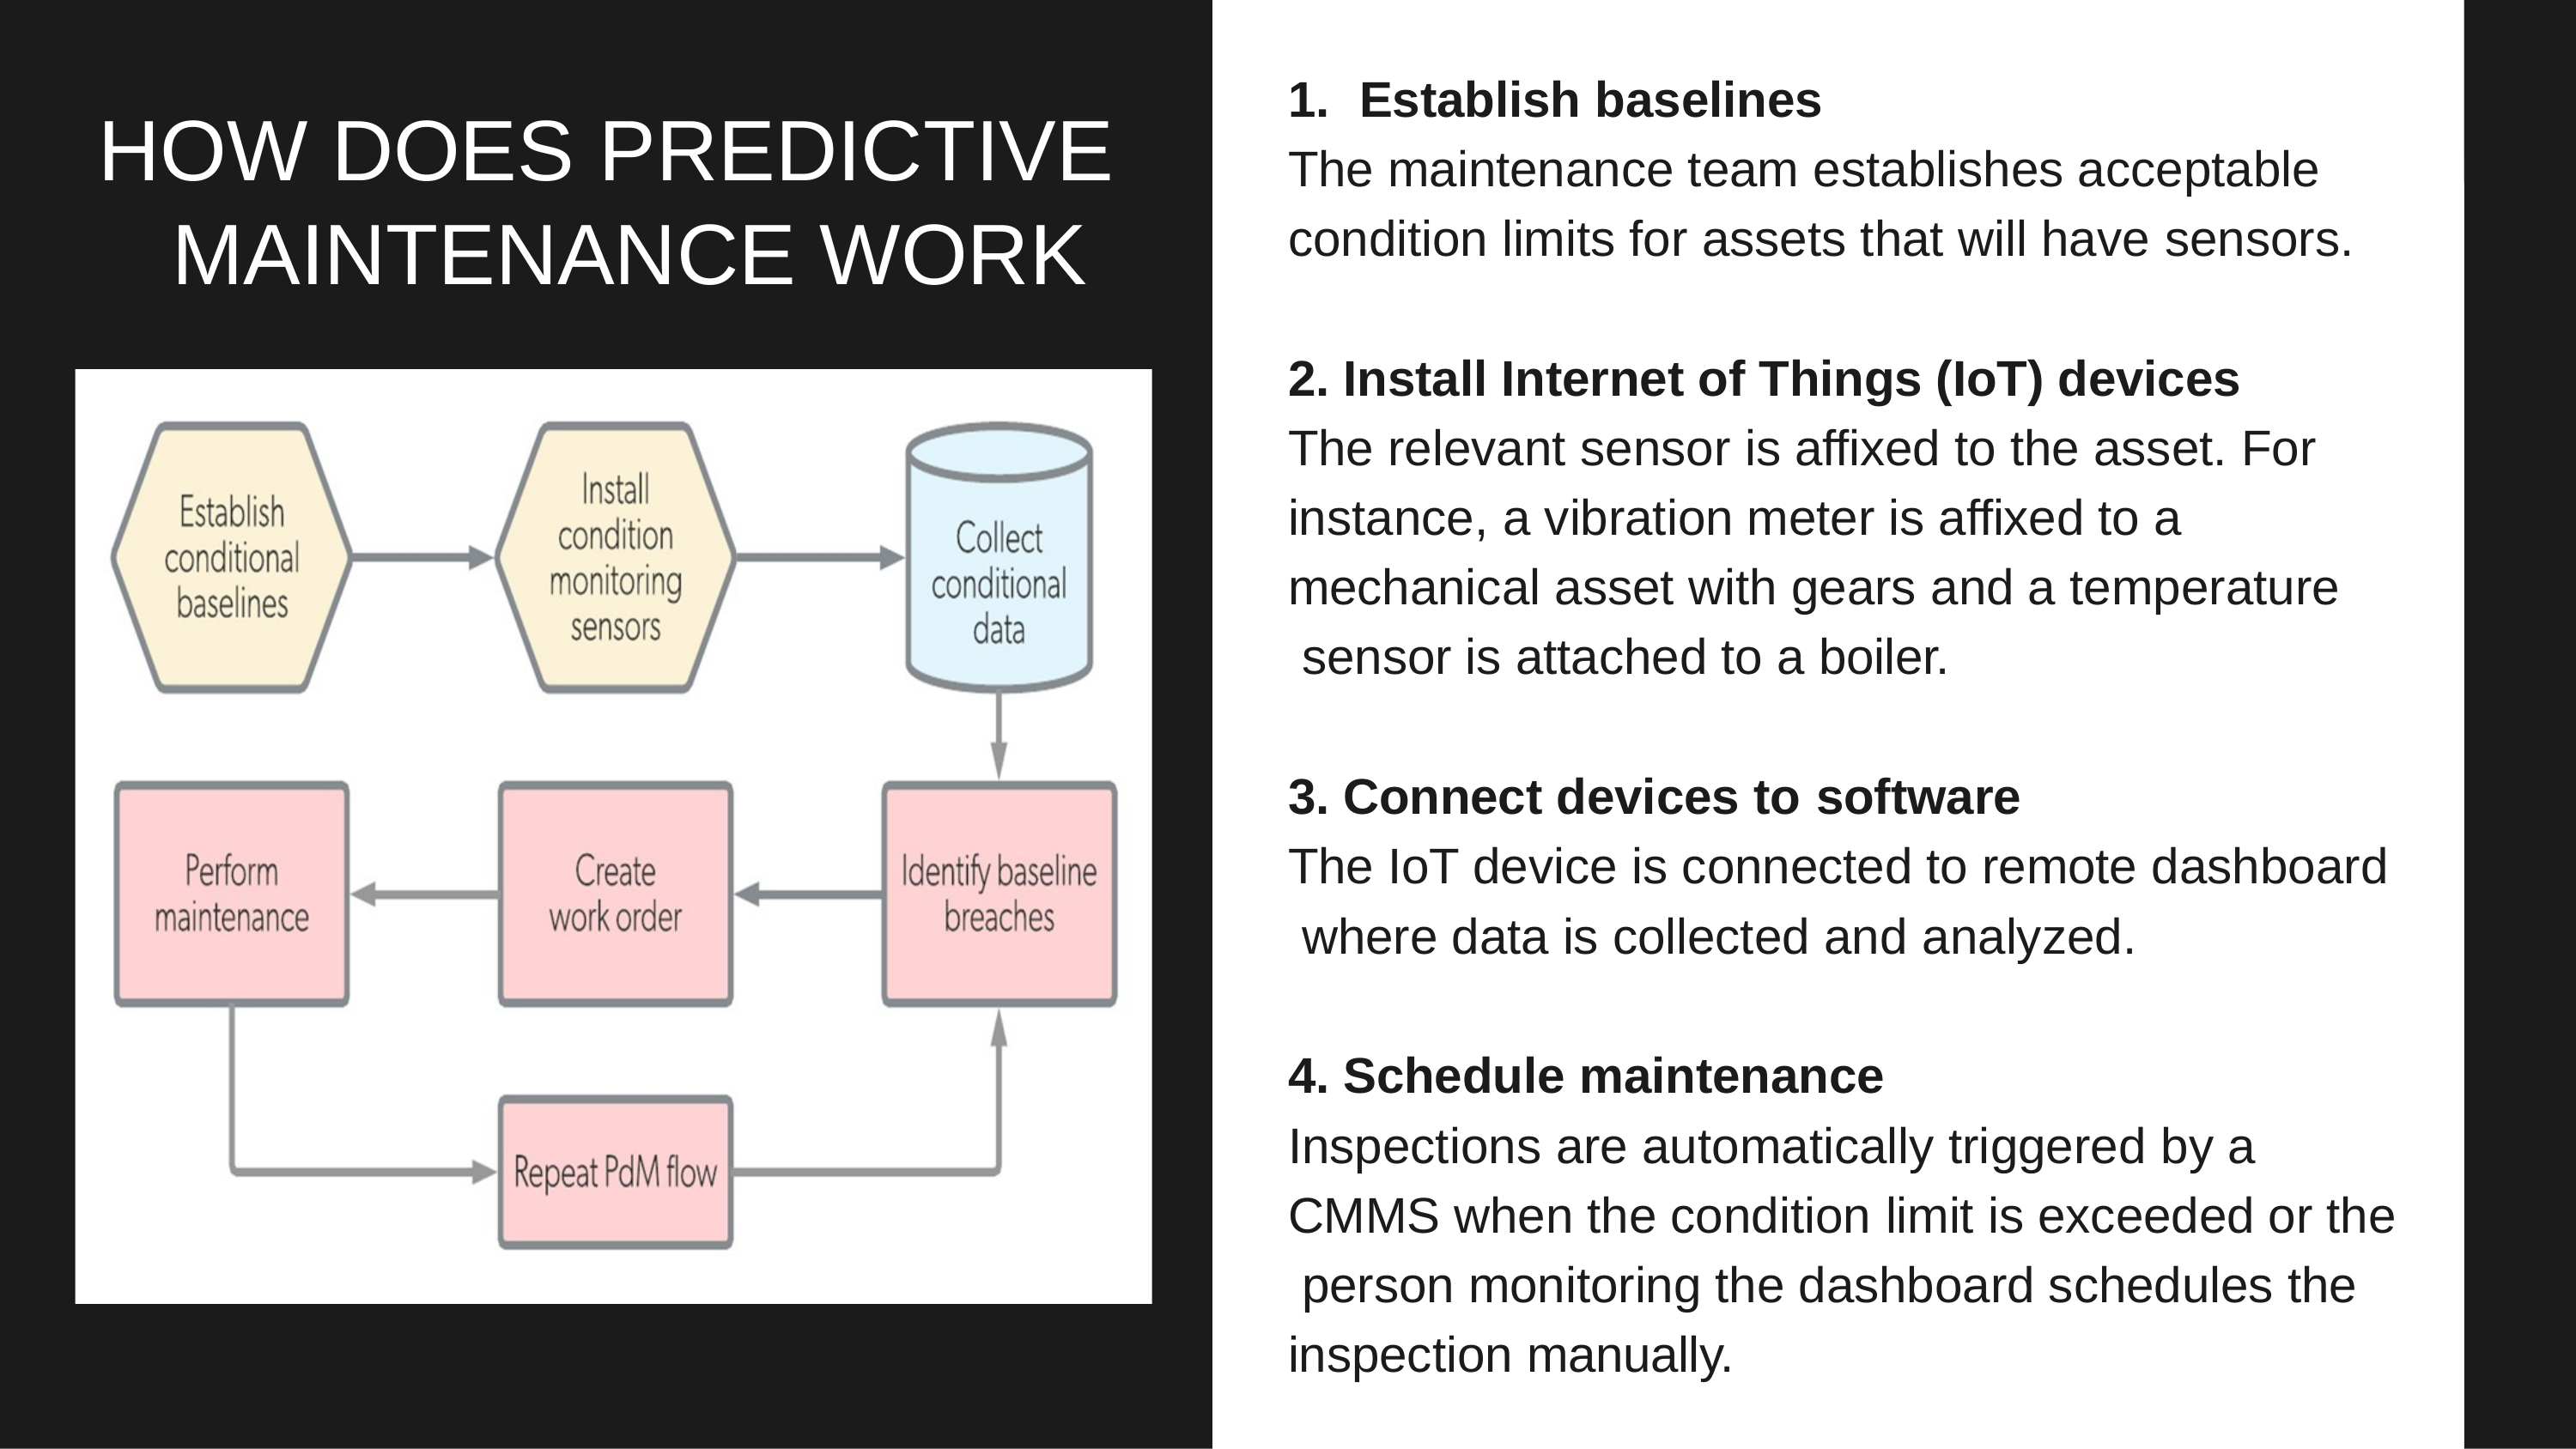

# 1.	Establish baselines
The maintenance team establishes acceptable  condition limits for assets that will have sensors.
HOW DOES PREDICTIVE  MAINTENANCE WORK
2. Install Internet of Things (IoT) devices  The relevant sensor is affixed to the asset. For  instance, a vibration meter is affixed to a  mechanical asset with gears and a temperature  sensor is attached to a boiler.

3. Connect devices to software
The IoT device is connected to remote dashboard  where data is collected and analyzed.
4. Schedule maintenance
Inspections are automatically triggered by a  CMMS when the condition limit is exceeded or the  person monitoring the dashboard schedules the  inspection manually.